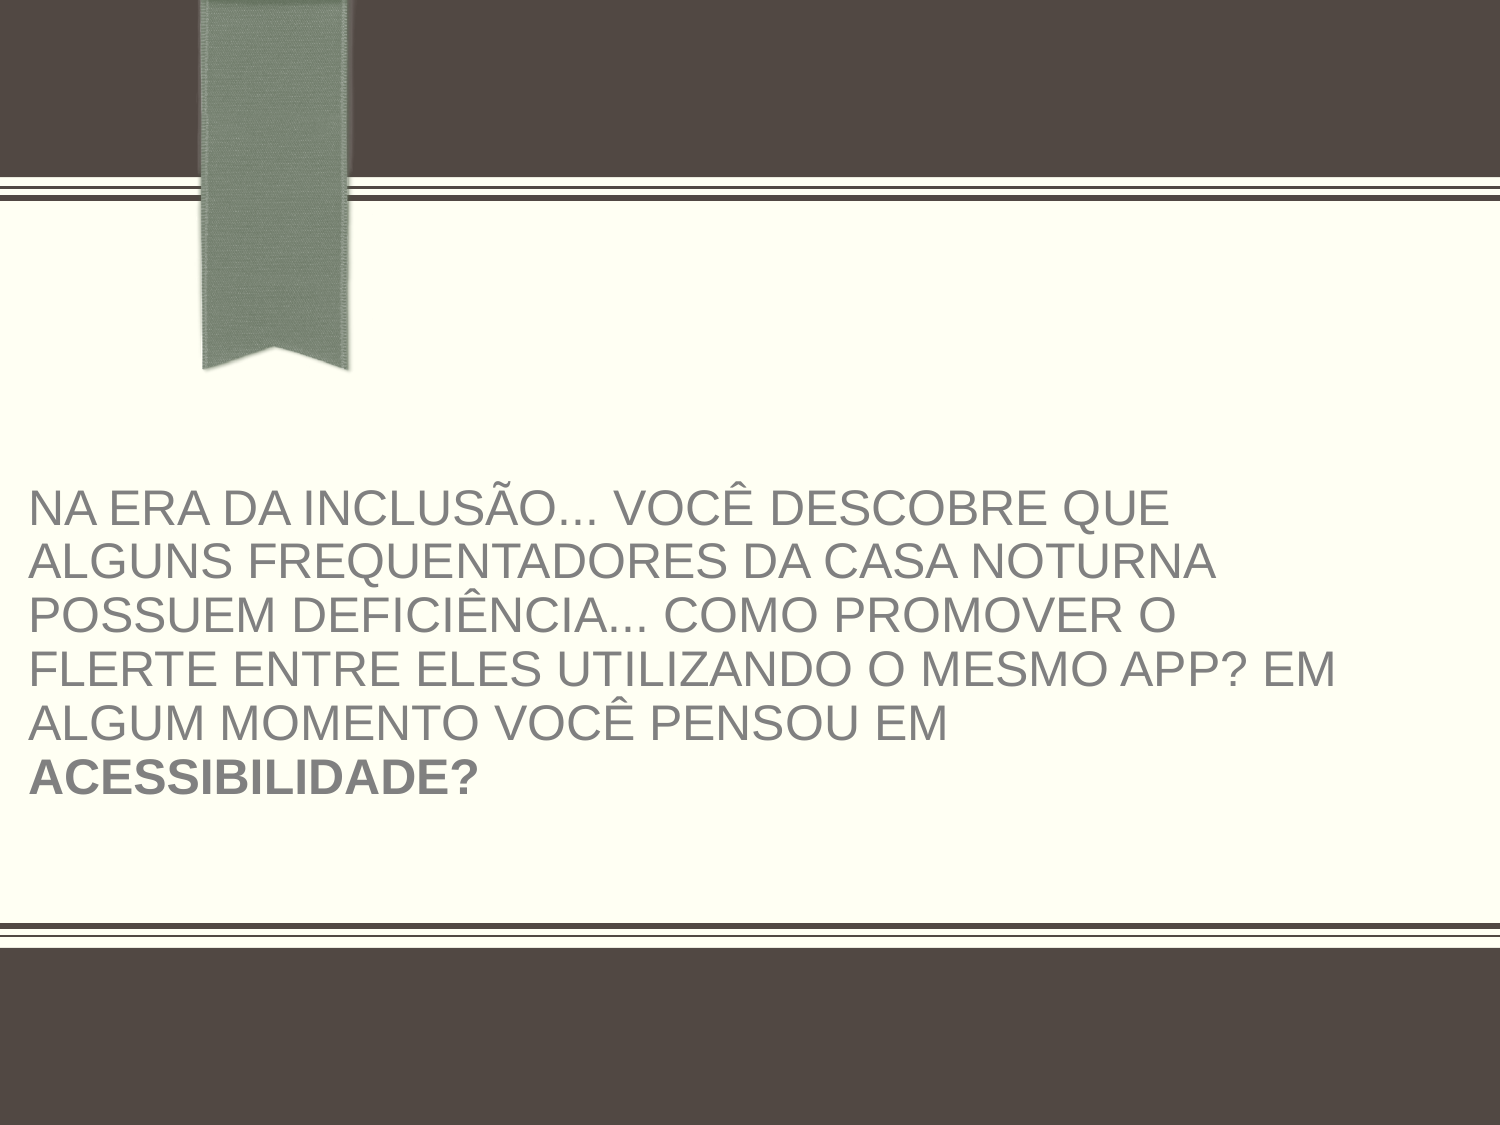

# Na era da inclusão... Você descobre que alguns frequentadores da casa noturna possuem deficiência... Como promover o flerte entre eles utilizando o mesmo APP? Em algum momento você pensou em acessibilidade?